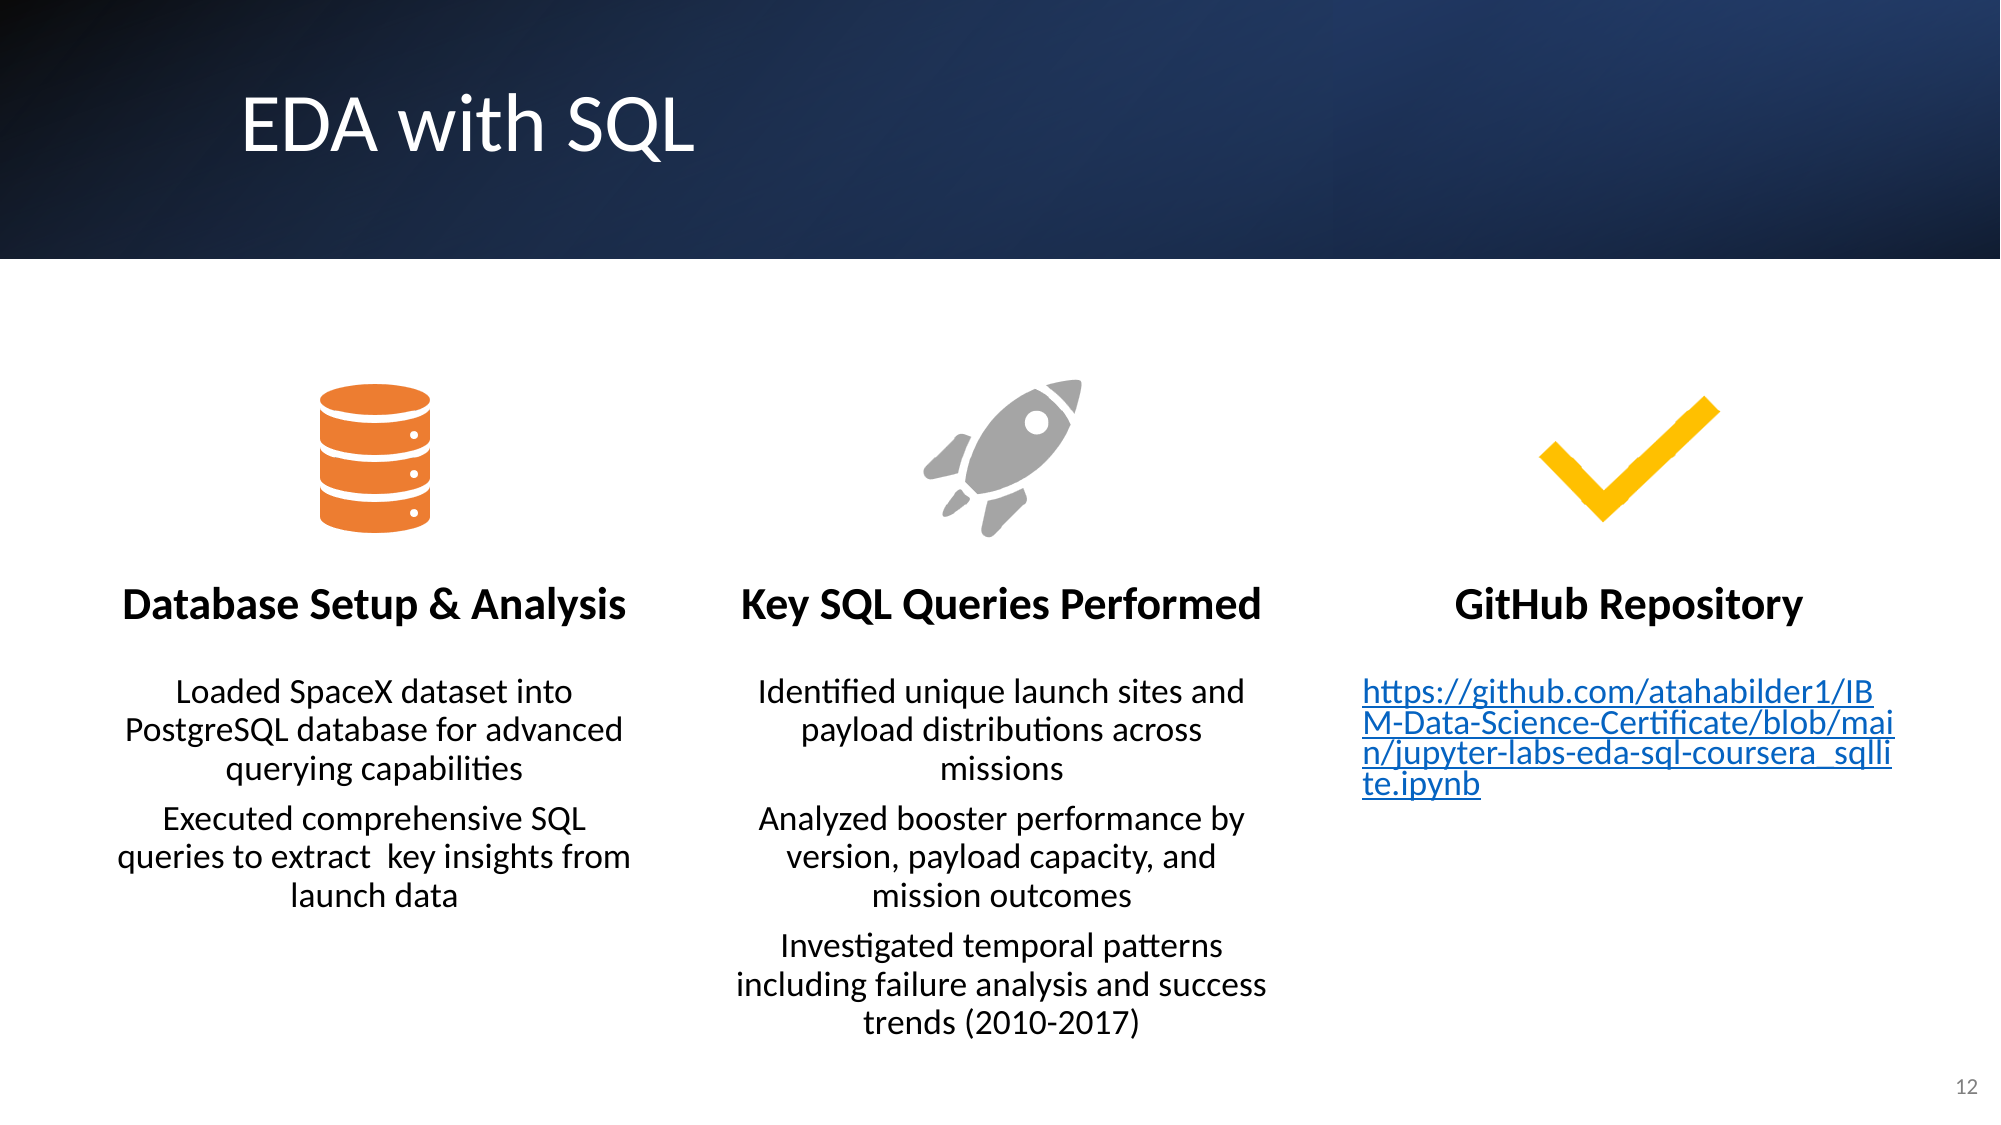

EDA with SQL
Database Setup & Analysis
Loaded SpaceX dataset into PostgreSQL database for advanced querying capabilities
Executed comprehensive SQL queries to extract  key insights from launch data
Key SQL Queries Performed
Identified unique launch sites and payload distributions across missions
Analyzed booster performance by version, payload capacity, and mission outcomes
Investigated temporal patterns including failure analysis and success trends (2010-2017)
GitHub Repository
https://github.com/atahabilder1/IBM-Data-Science-Certificate/blob/main/jupyter-labs-eda-sql-coursera_sqllite.ipynb
12